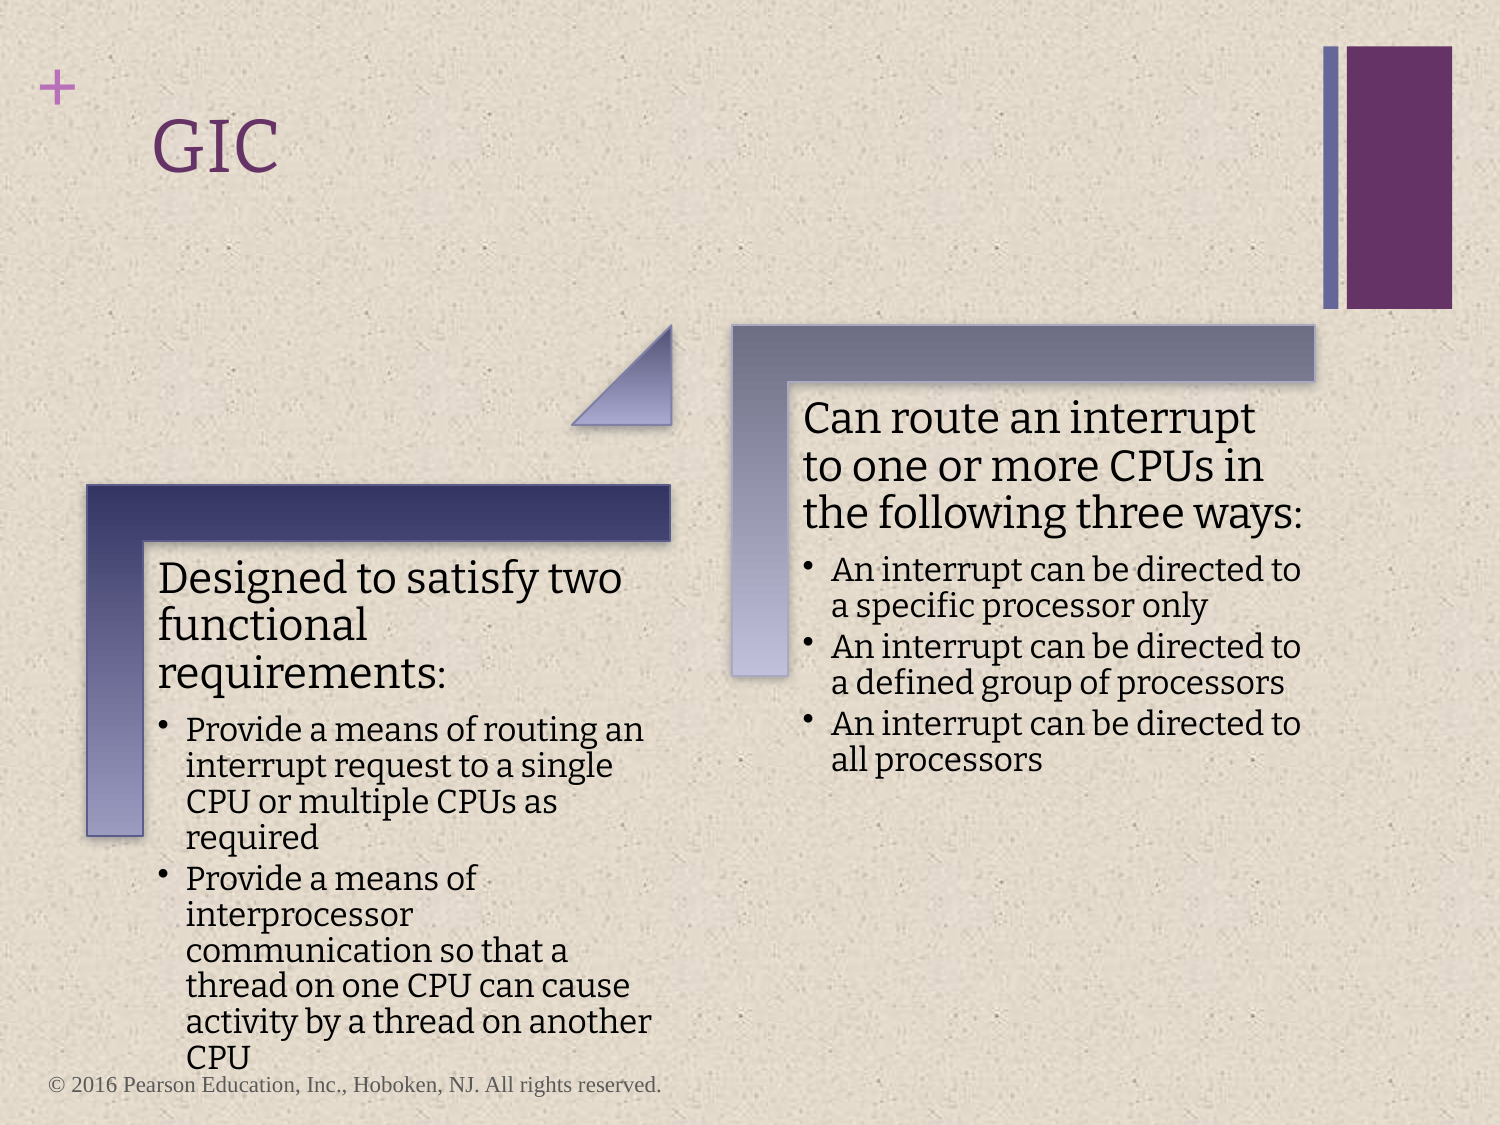

# GIC
Designed to satisfy two functional requirements:
Provide a means of routing an interrupt request to a single CPU or multiple CPUs as required
Provide a means of interprocessor communication so that a thread on one CPU can cause activity by a thread on another CPU
Can route an interrupt to one or more CPUs in the following three ways:
An interrupt can be directed to a specific processor only
An interrupt can be directed to a defined group of processors
An interrupt can be directed to all processors
© 2016 Pearson Education, Inc., Hoboken, NJ. All rights reserved.